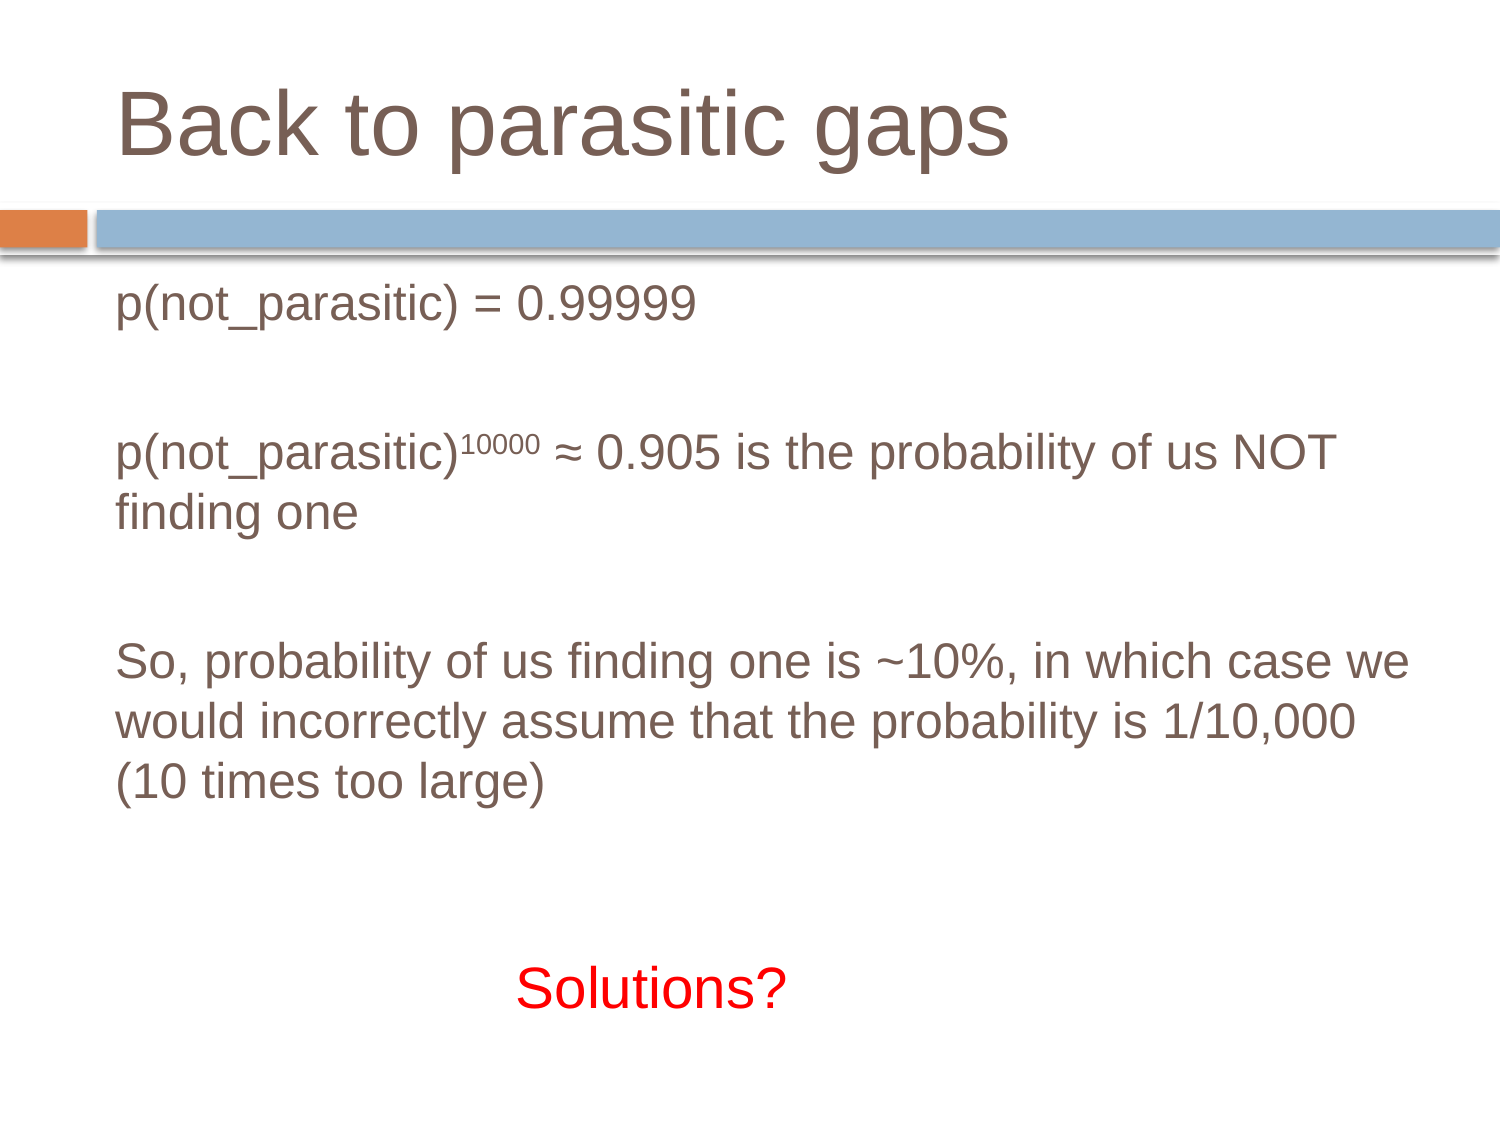

# Back to parasitic gaps
p(not_parasitic) = 0.99999

p(not_parasitic)10000 ≈ 0.905 is the probability of us NOT finding one

So, probability of us finding one is ~10%, in which case we would incorrectly assume that the probability is 1/10,000 (10 times too large)
Solutions?